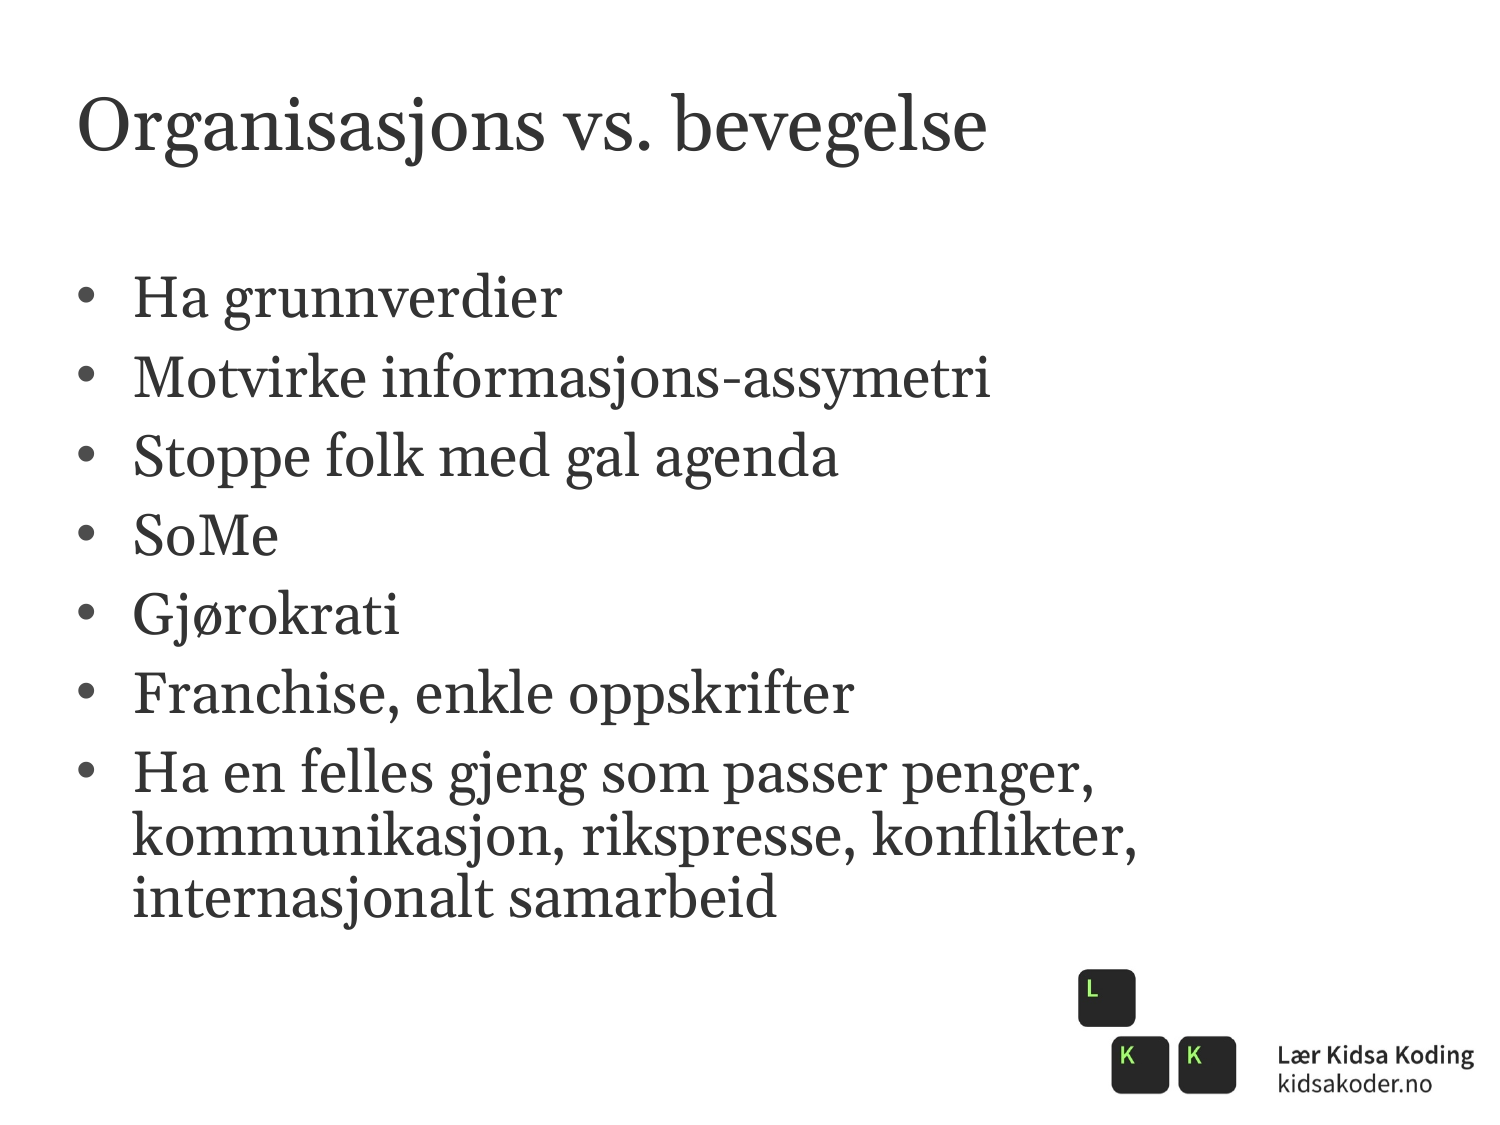

# Organisasjons vs. bevegelse
Ha grunnverdier
Motvirke informasjons-assymetri
Stoppe folk med gal agenda
SoMe
Gjørokrati
Franchise, enkle oppskrifter
Ha en felles gjeng som passer penger, kommunikasjon, rikspresse, konflikter, internasjonalt samarbeid